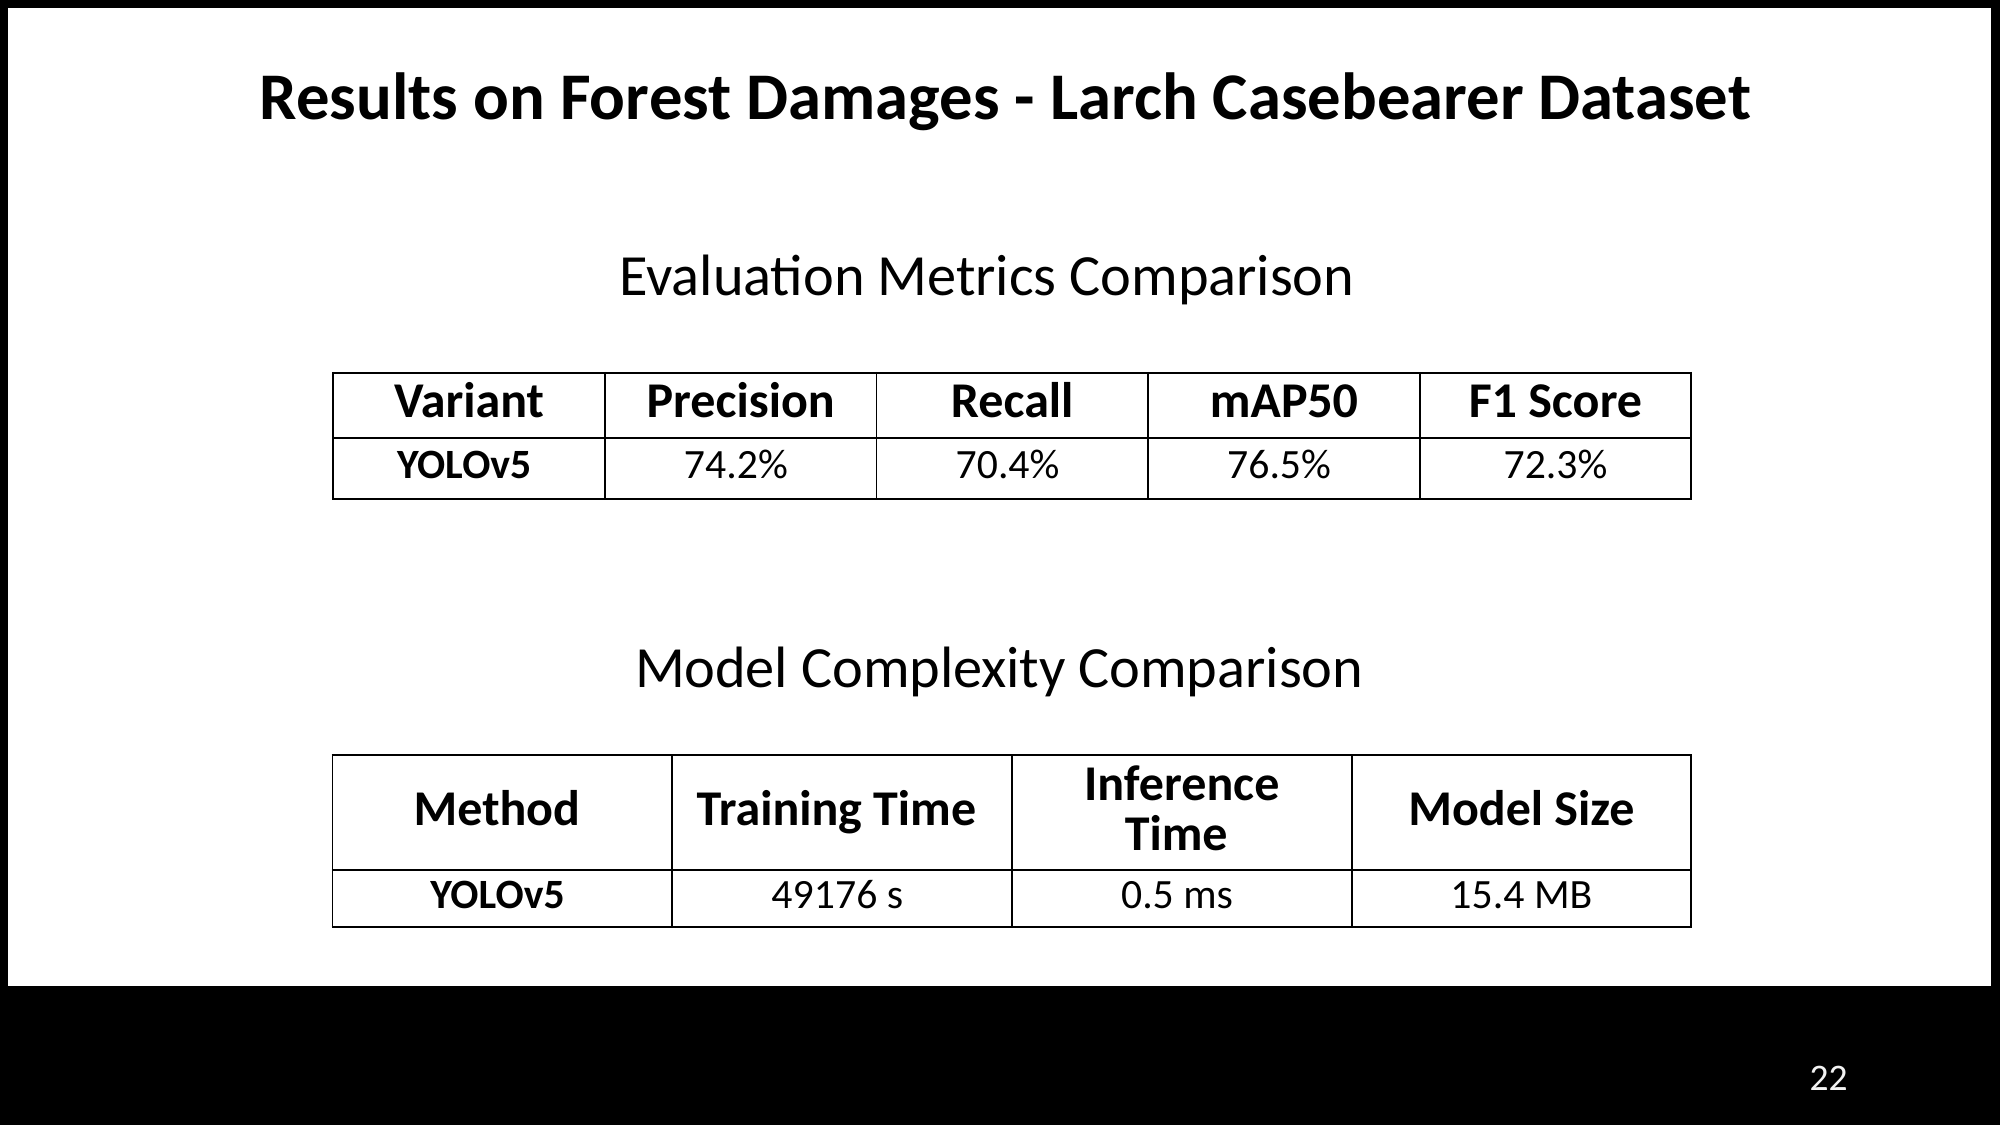

Results on Forest Damages - Larch Casebearer Dataset
Evaluation Metrics Comparison
| Variant | Precision | Recall | mAP50 | F1 Score |
| --- | --- | --- | --- | --- |
| YOLOv5 | 74.2% | 70.4% | 76.5% | 72.3% |
Model Complexity Comparison
| Method | Training Time | Inference Time | Model Size |
| --- | --- | --- | --- |
| YOLOv5 | 49176 s | 0.5 ms | 15.4 MB |

22